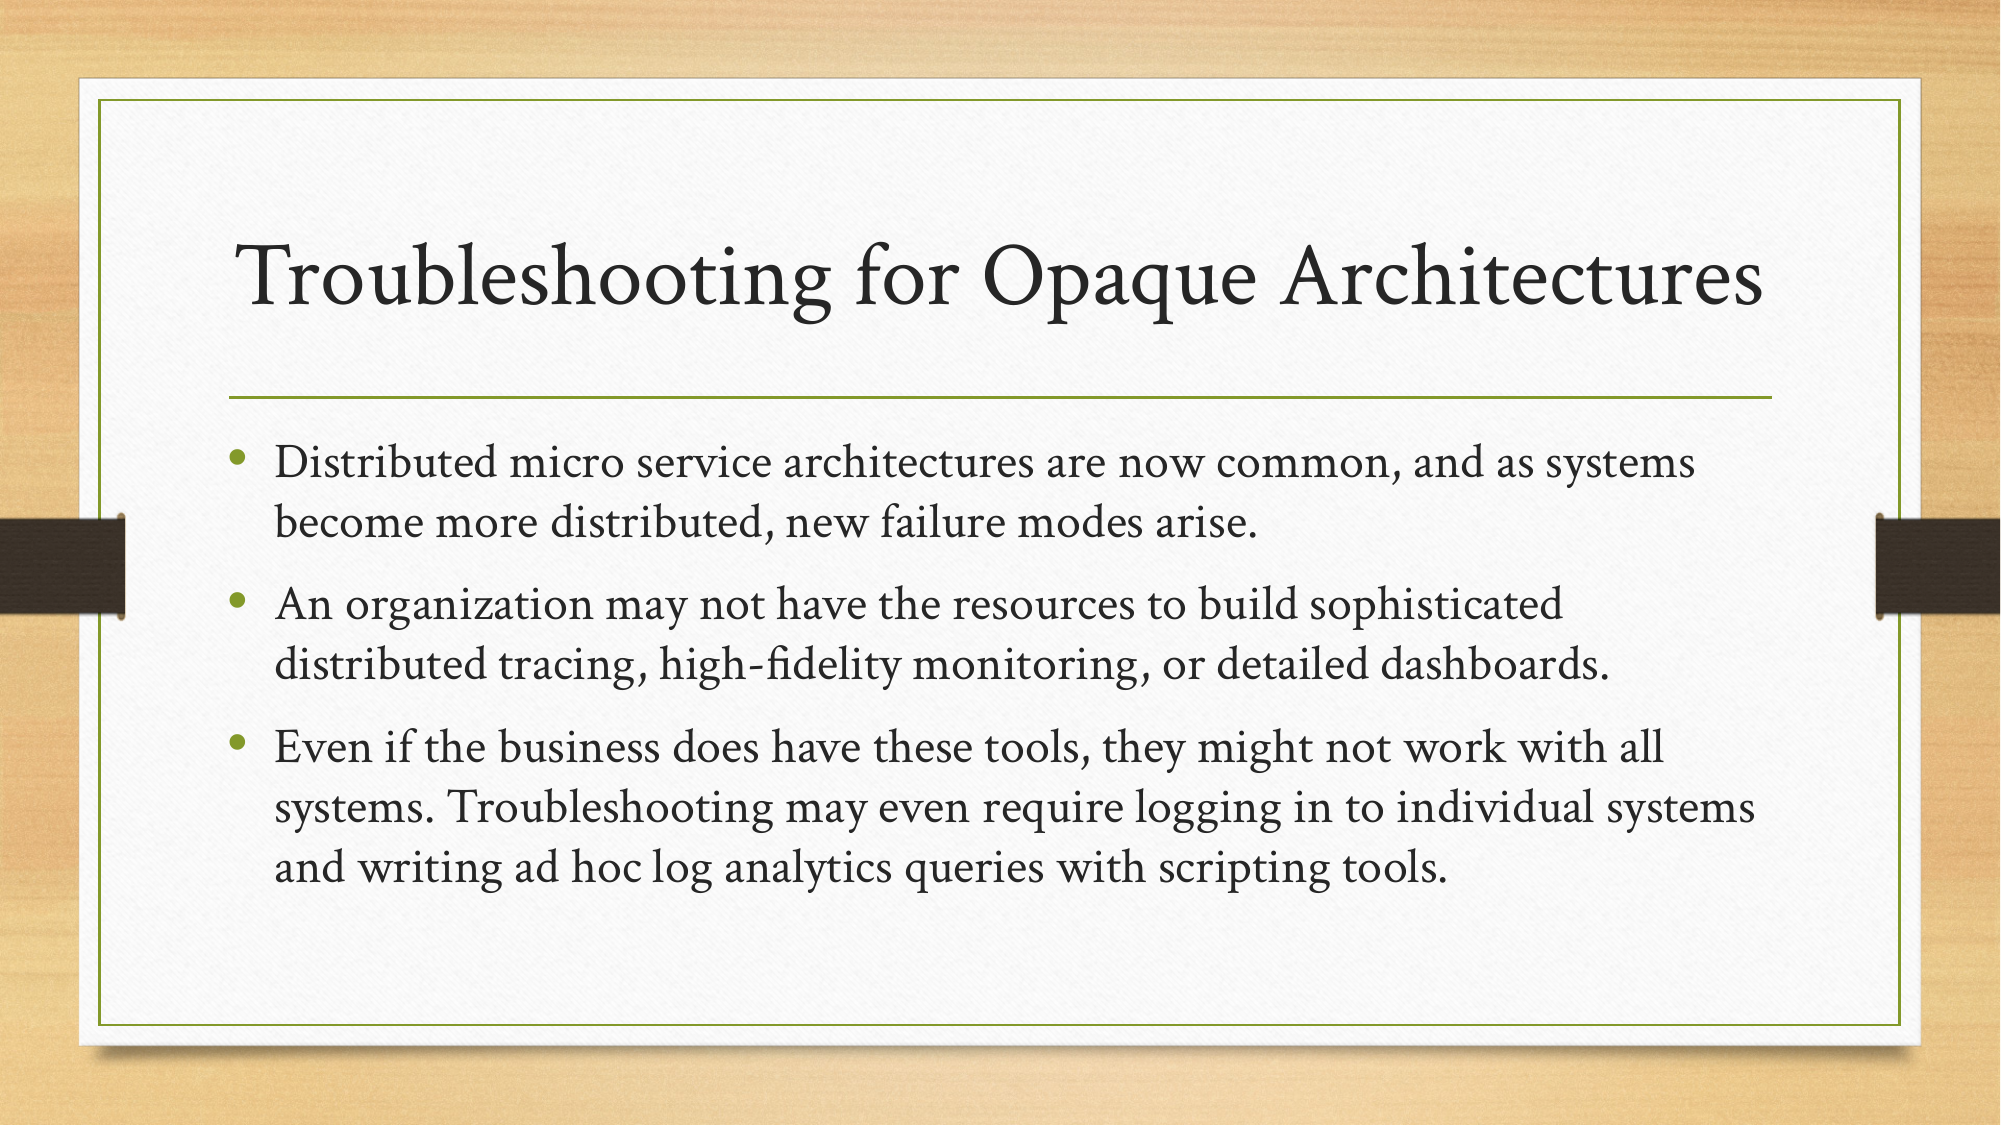

# Troubleshooting for Opaque Architectures
Distributed micro service architectures are now common, and as systems become more distributed, new failure modes arise.
An organization may not have the resources to build sophisticated distributed tracing, high-fidelity monitoring, or detailed dashboards.
Even if the business does have these tools, they might not work with all systems. Troubleshooting may even require logging in to individual systems and writing ad hoc log analytics queries with scripting tools.